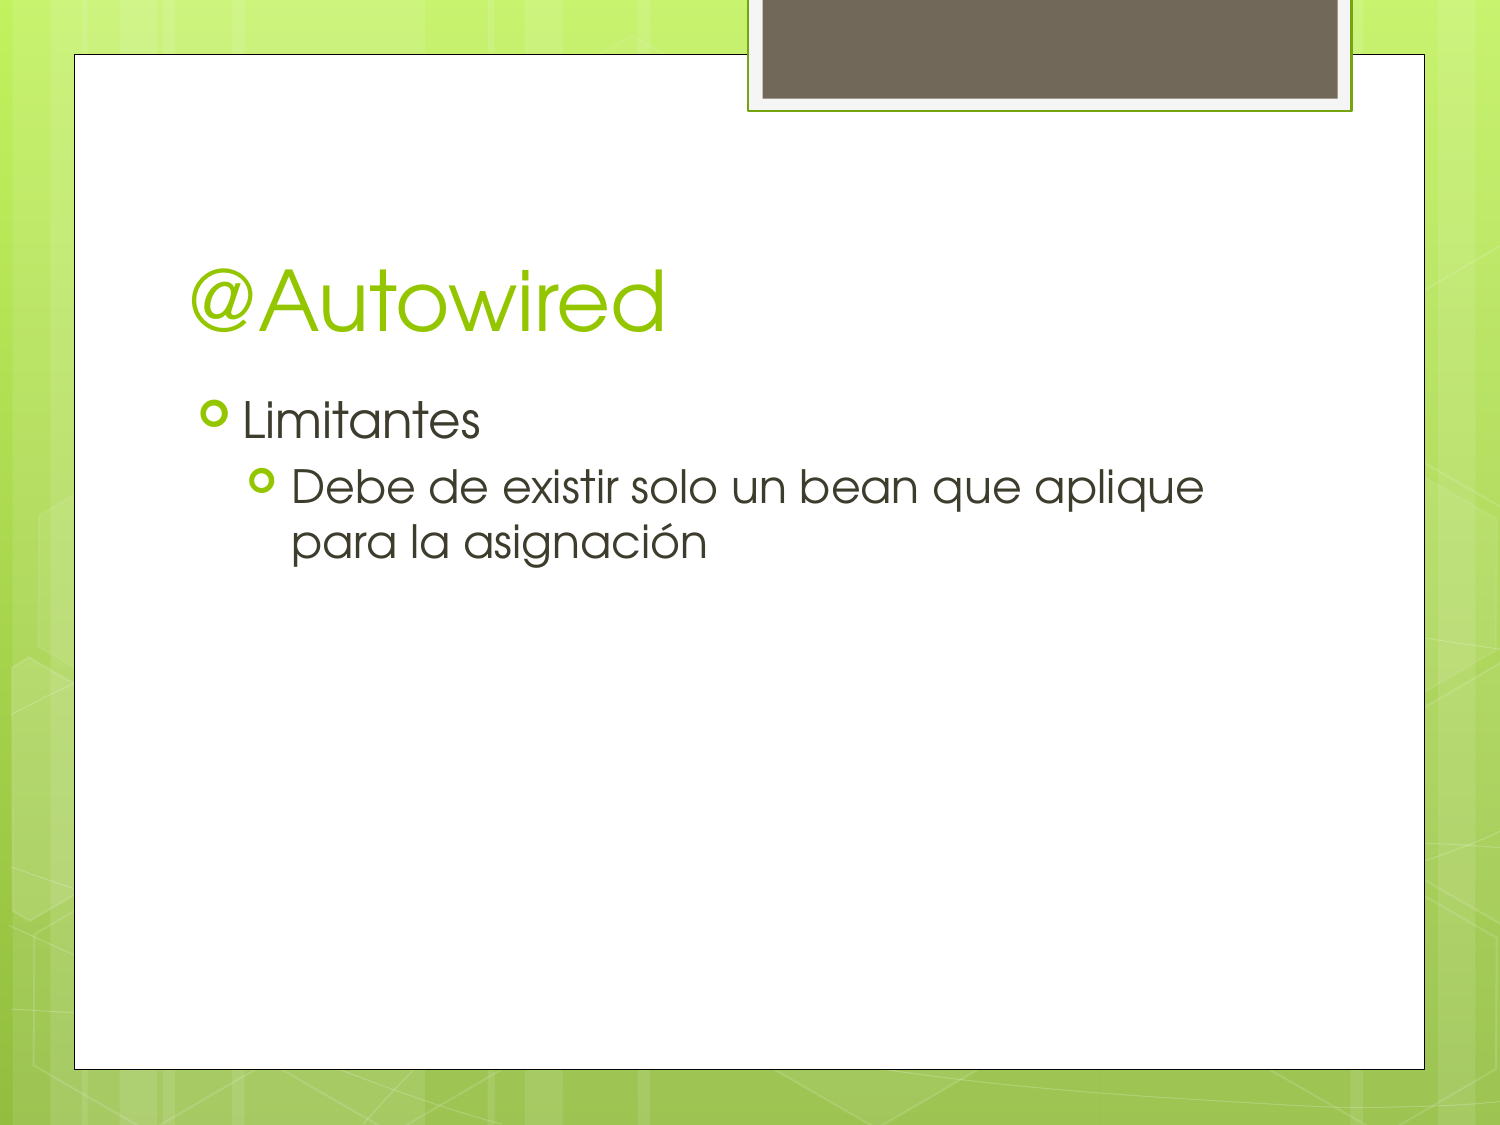

# @Autowired
Limitantes
Debe de existir solo un bean que aplique para la asignación